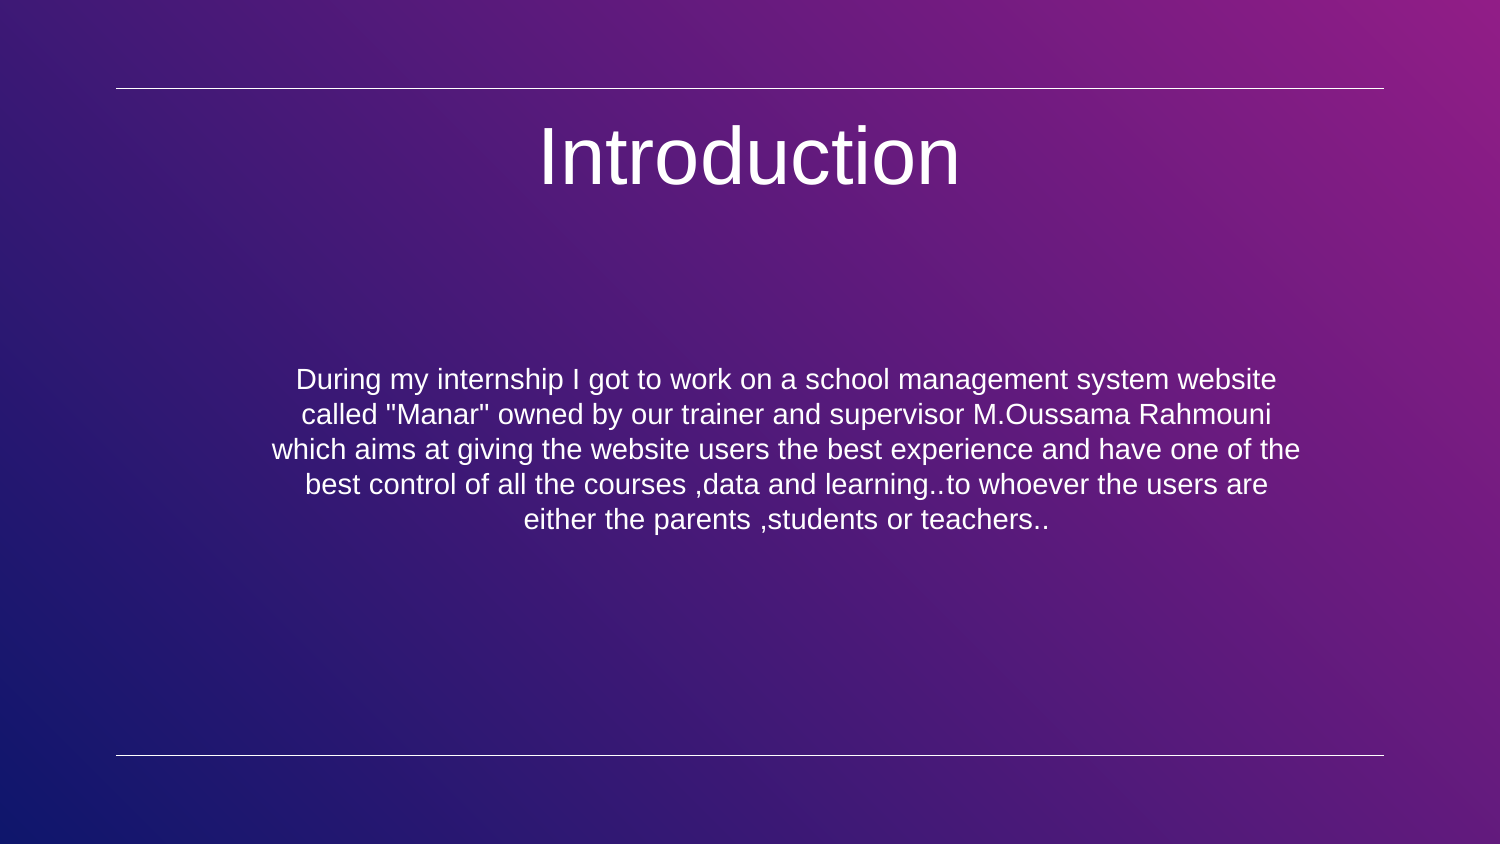

# Introduction
During my internship I got to work on a school management system website called "Manar" owned by our trainer and supervisor M.Oussama Rahmouni which aims at giving the website users the best experience and have one of the best control of all the courses ,data and learning..to whoever the users are either the parents ,students or teachers..